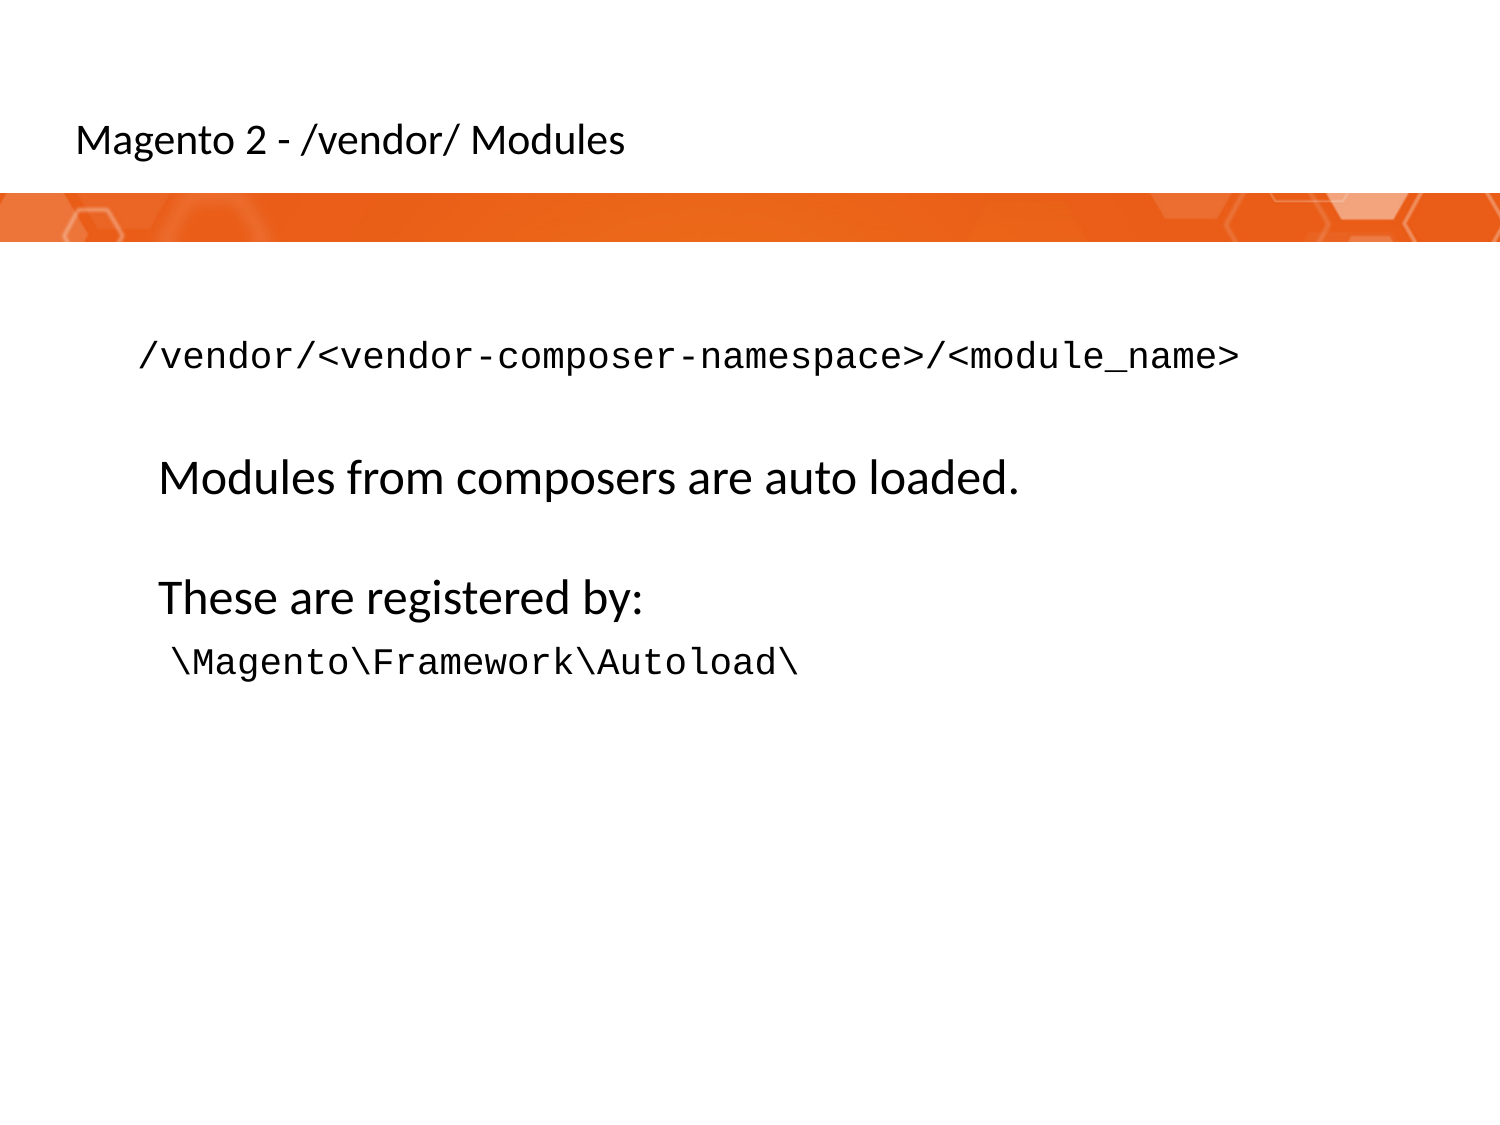

# Magento 2 - /vendor/ Modules
/vendor/<vendor-composer-namespace>/<module_name>
Modules from composers are auto loaded.

These are registered by:
 \Magento\Framework\Autoload\